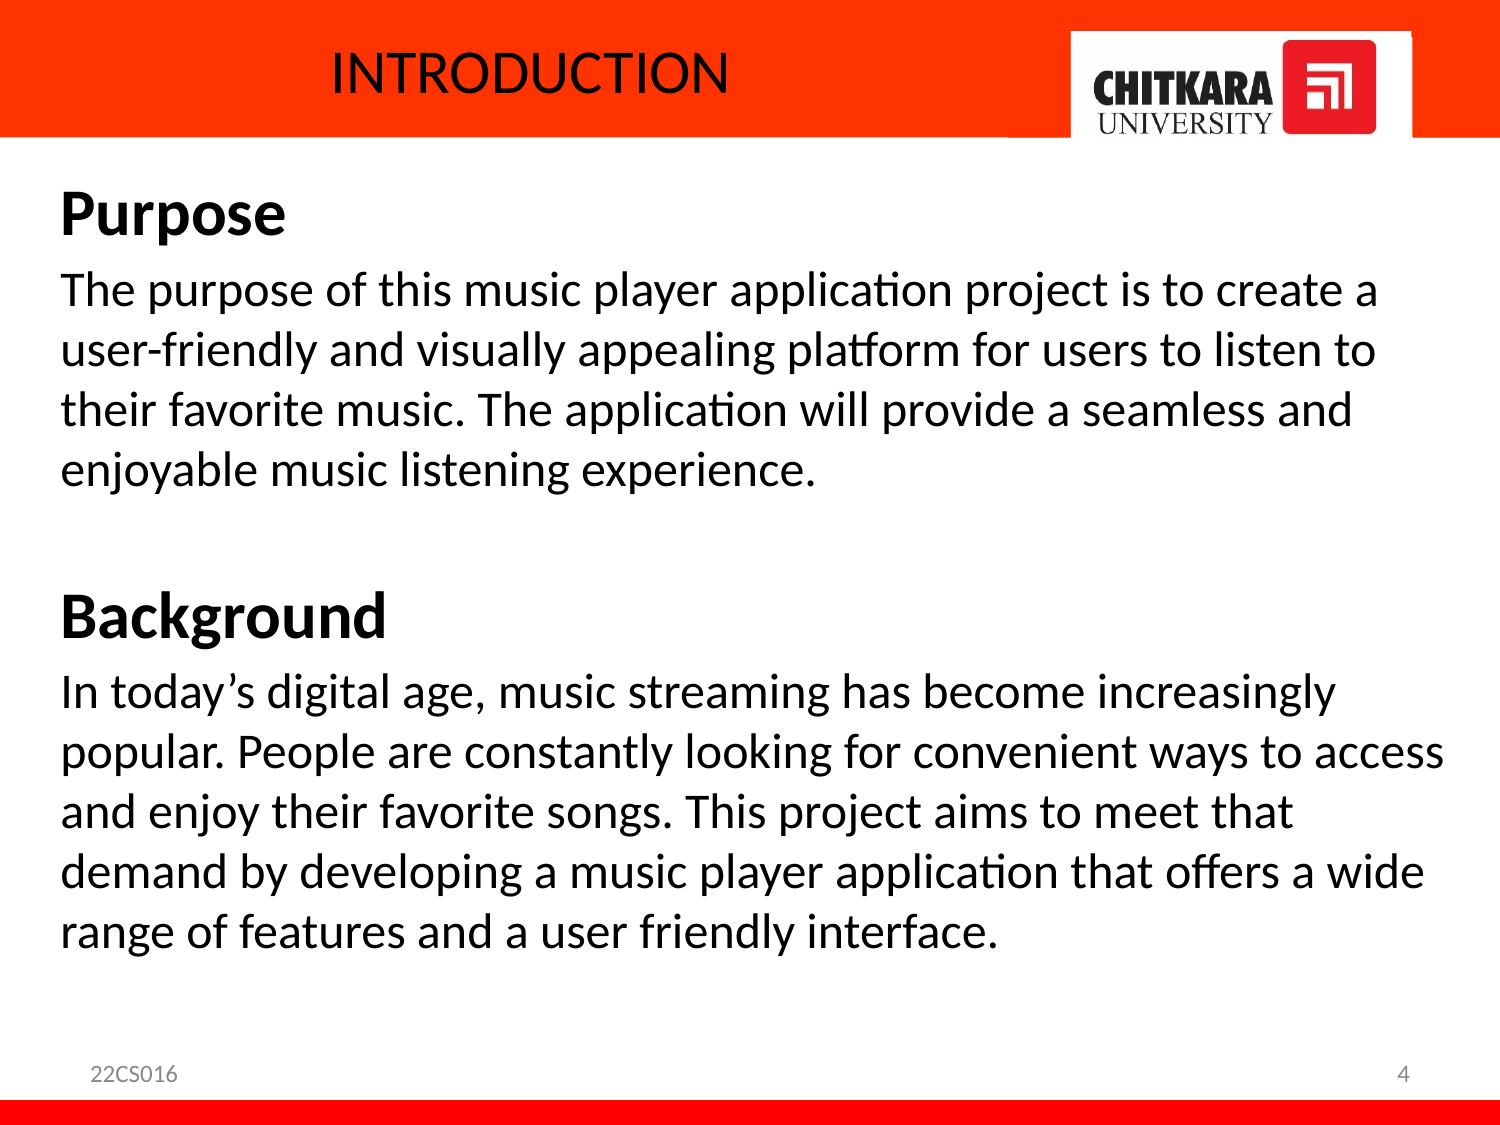

# INTRODUCTION
Purpose
The purpose of this music player application project is to create a user-friendly and visually appealing platform for users to listen to their favorite music. The application will provide a seamless and enjoyable music listening experience.

Background
In today’s digital age, music streaming has become increasingly popular. People are constantly looking for convenient ways to access and enjoy their favorite songs. This project aims to meet that demand by developing a music player application that offers a wide range of features and a user friendly interface.
22CS016
4